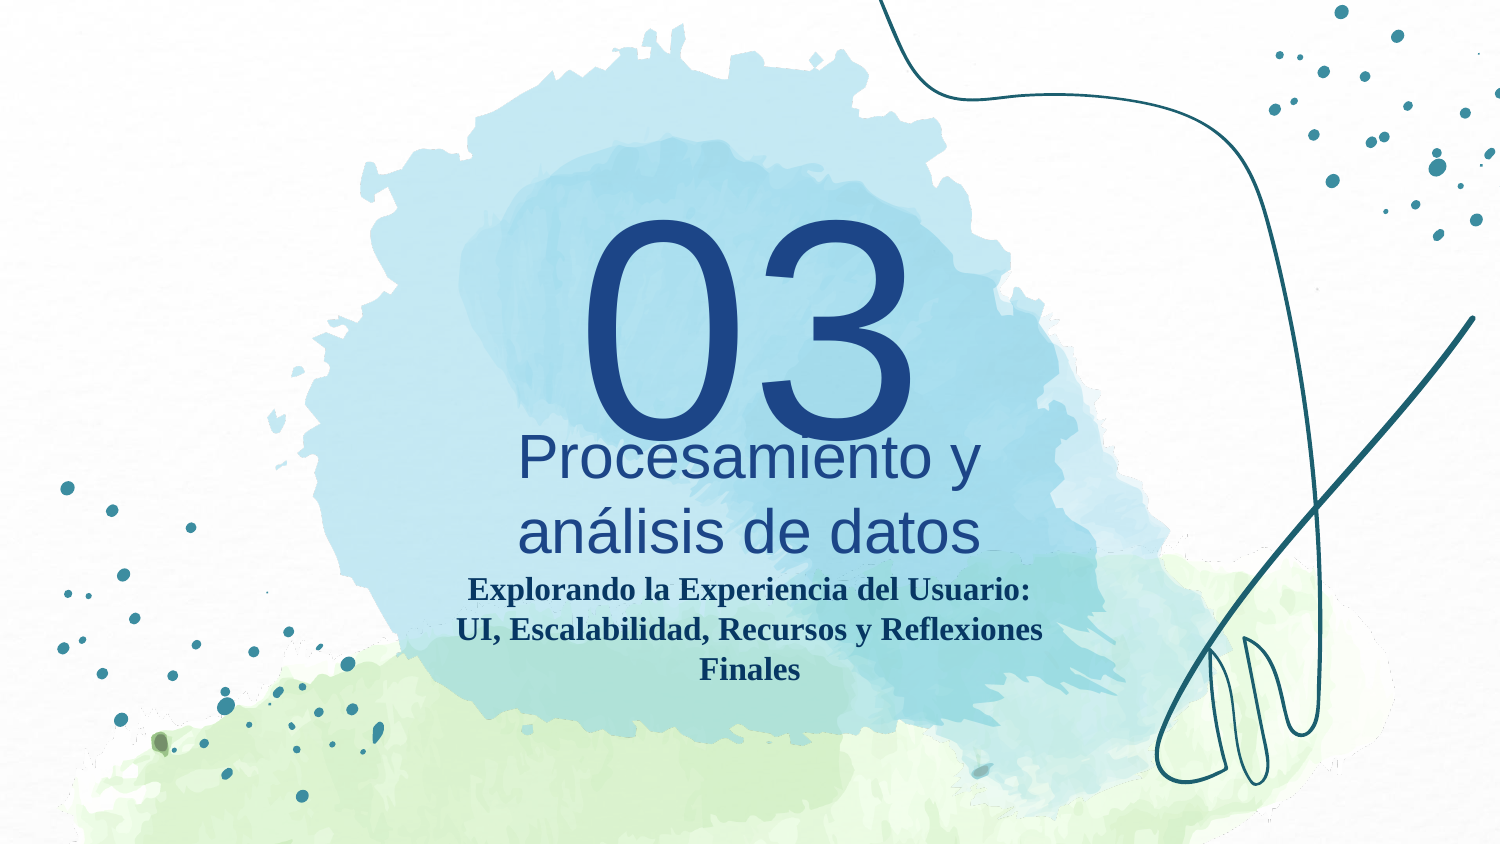

03
# Procesamiento y análisis de datos

Explorando la Experiencia del Usuario: UI, Escalabilidad, Recursos y Reflexiones Finales